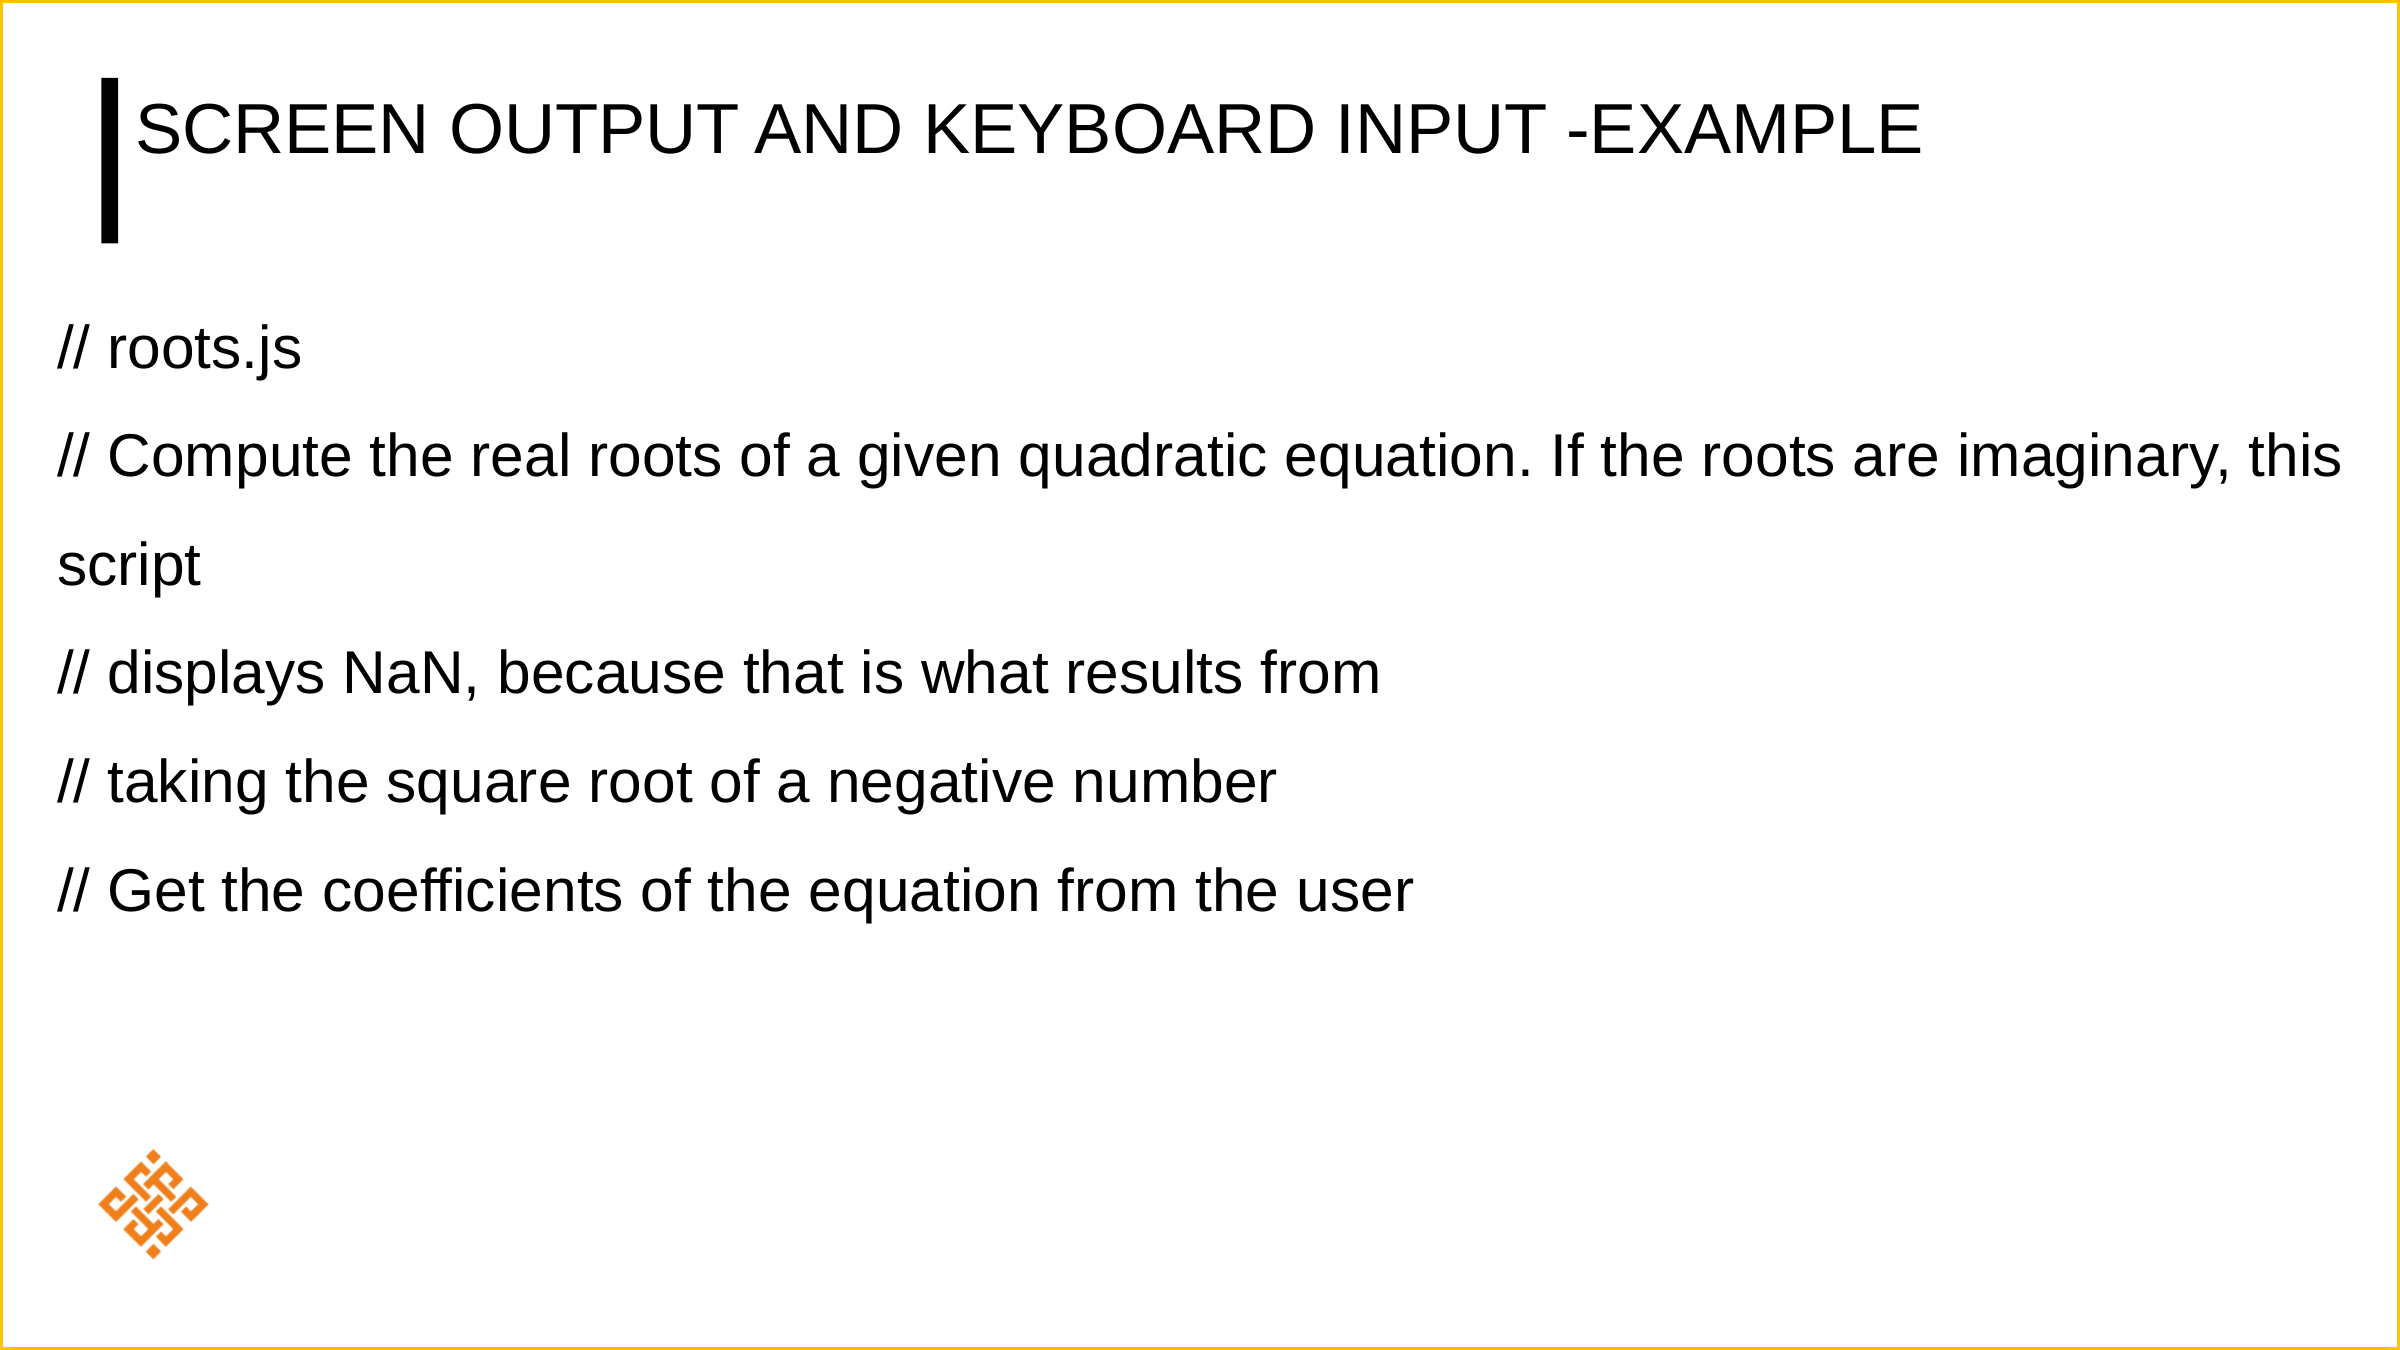

# Screen Output and keyboard input -example
// roots.js
// Compute the real roots of a given quadratic equation. If the roots are imaginary, this script
// displays NaN, because that is what results from
// taking the square root of a negative number
// Get the coefficients of the equation from the user